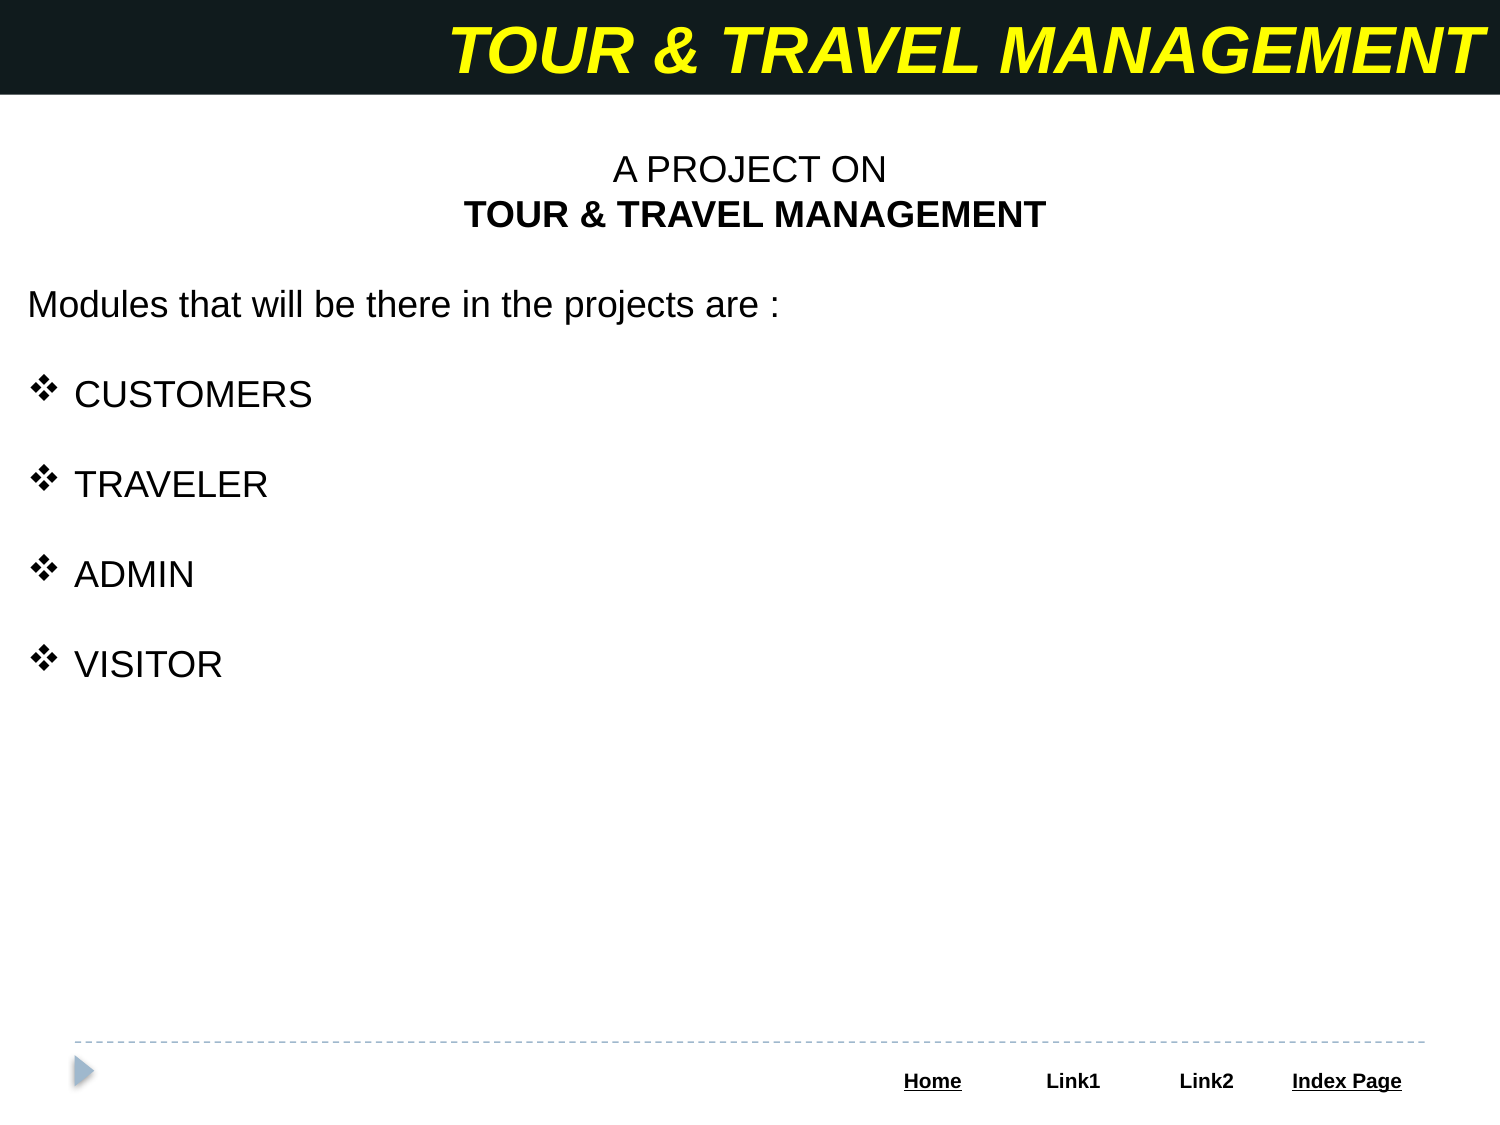

TOUR & TRAVEL MANAGEMENT
A PROJECT ON
 TOUR & TRAVEL MANAGEMENT

Modules that will be there in the projects are :

CUSTOMERS
TRAVELER
ADMIN
VISITOR